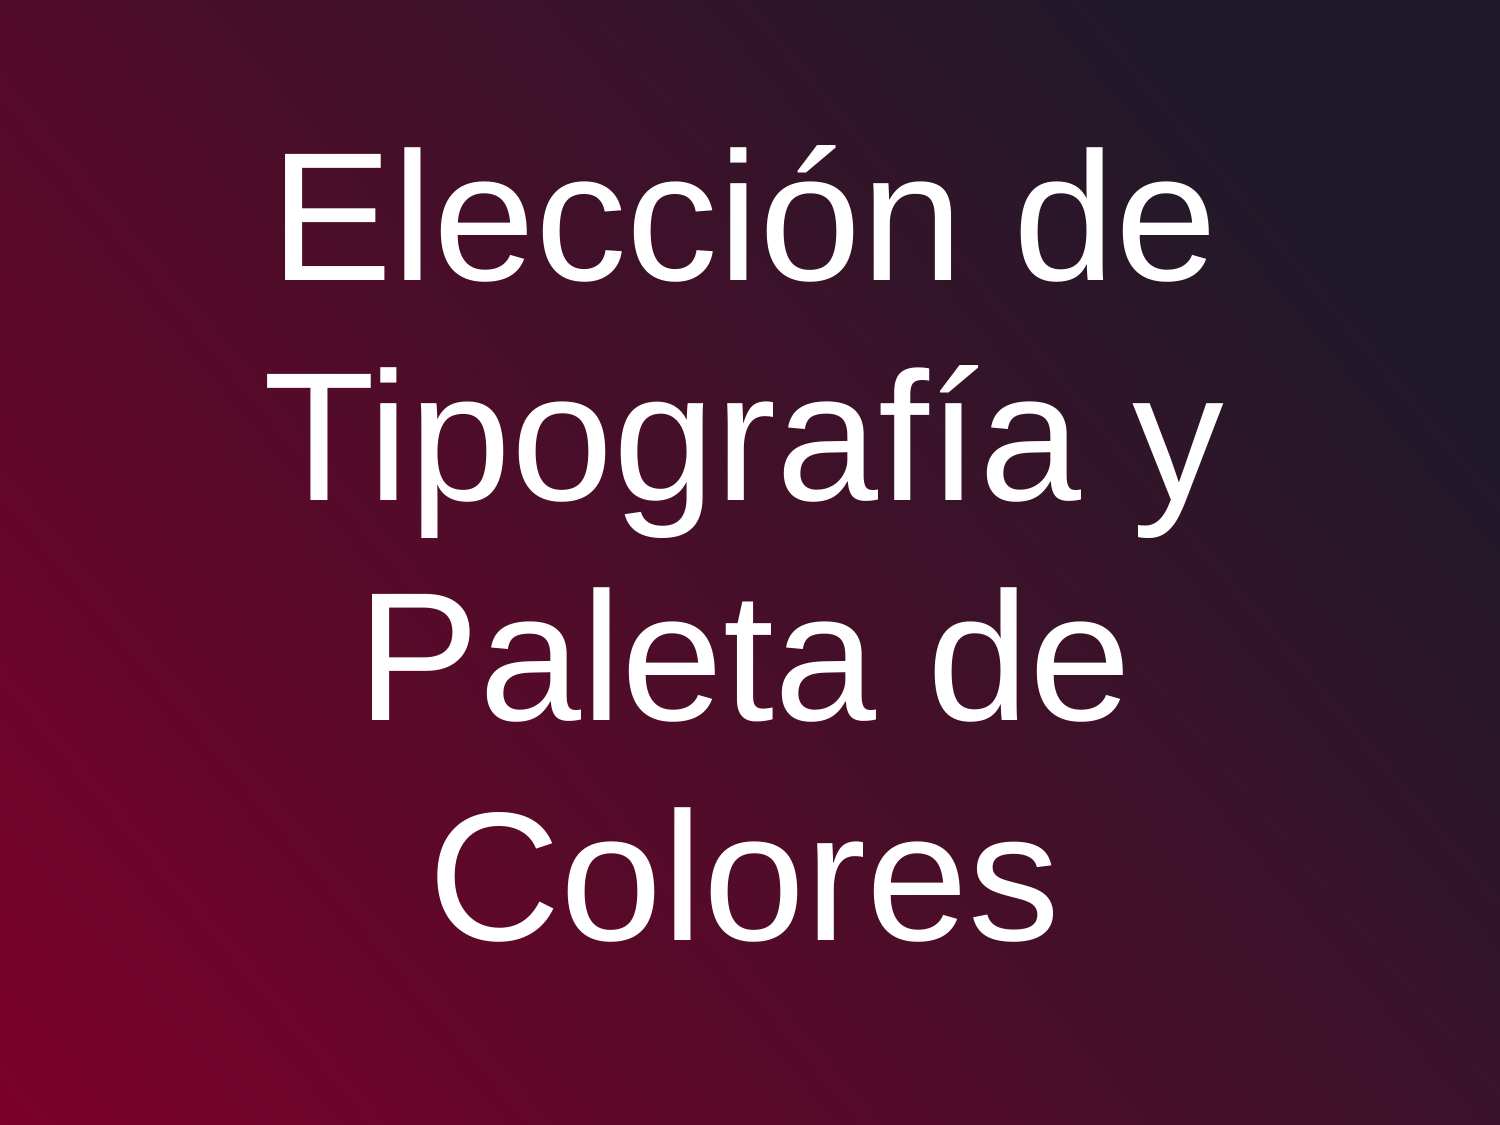

Elección de Tipografía y Paleta de Colores